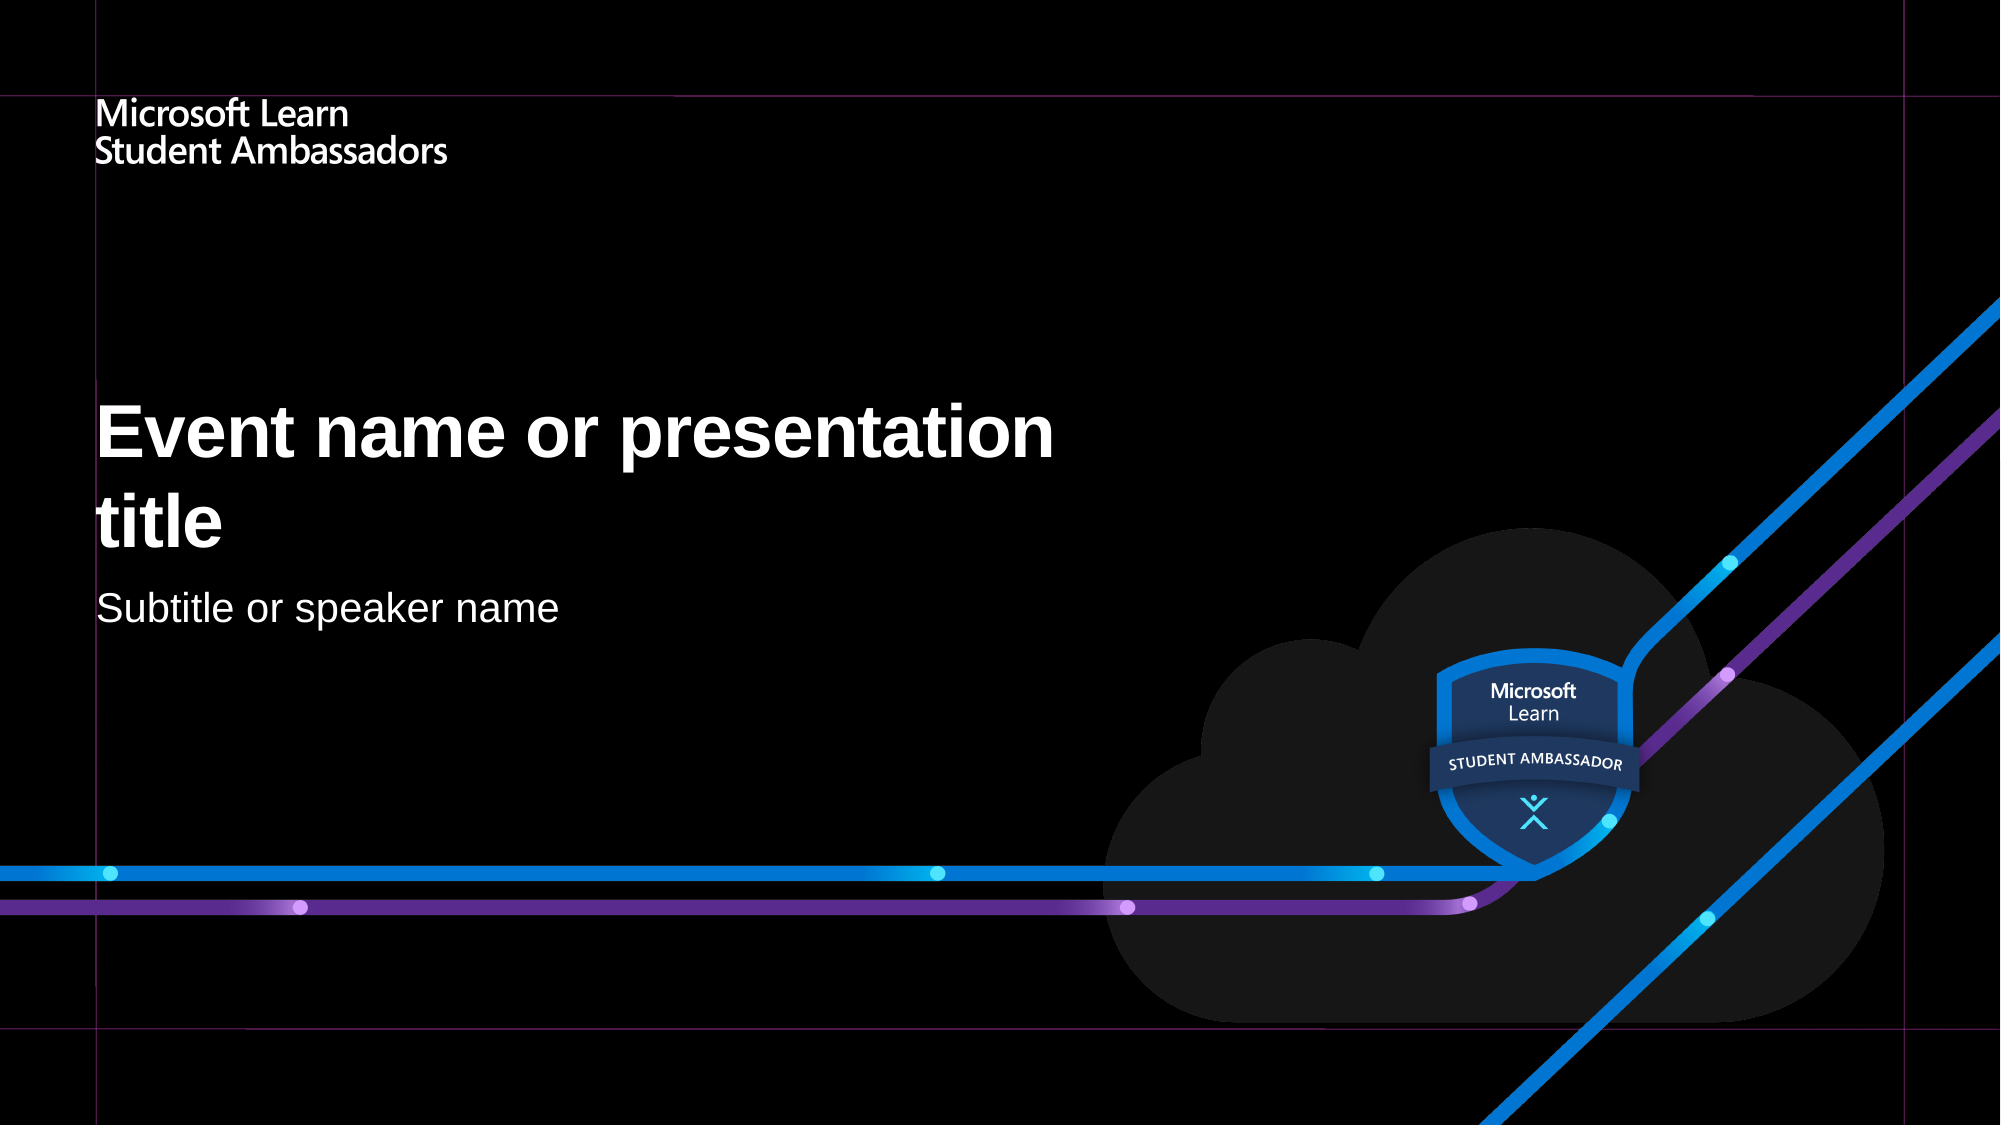

# Event name or presentation title
Subtitle or speaker name